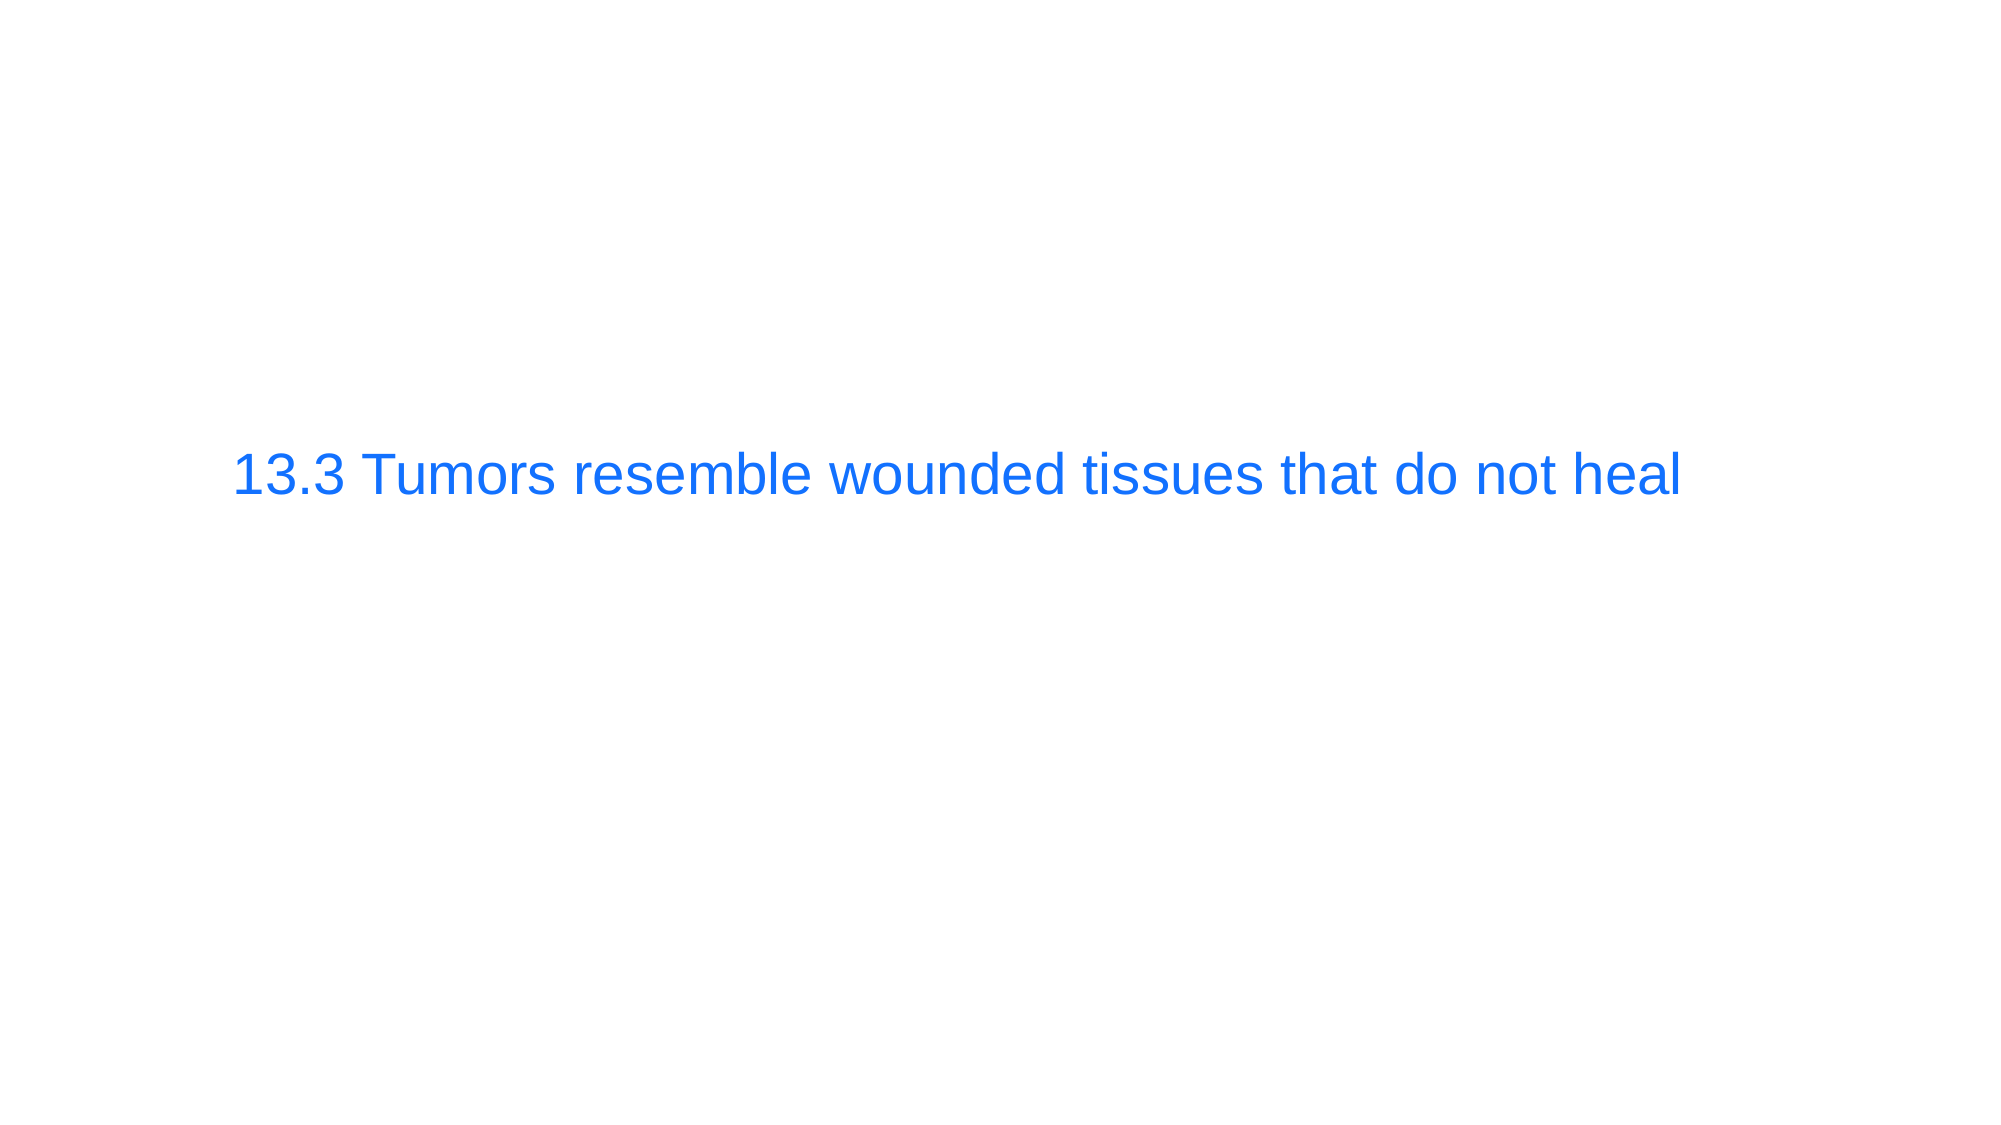

13.3 Tumors resemble wounded tissues that do not heal